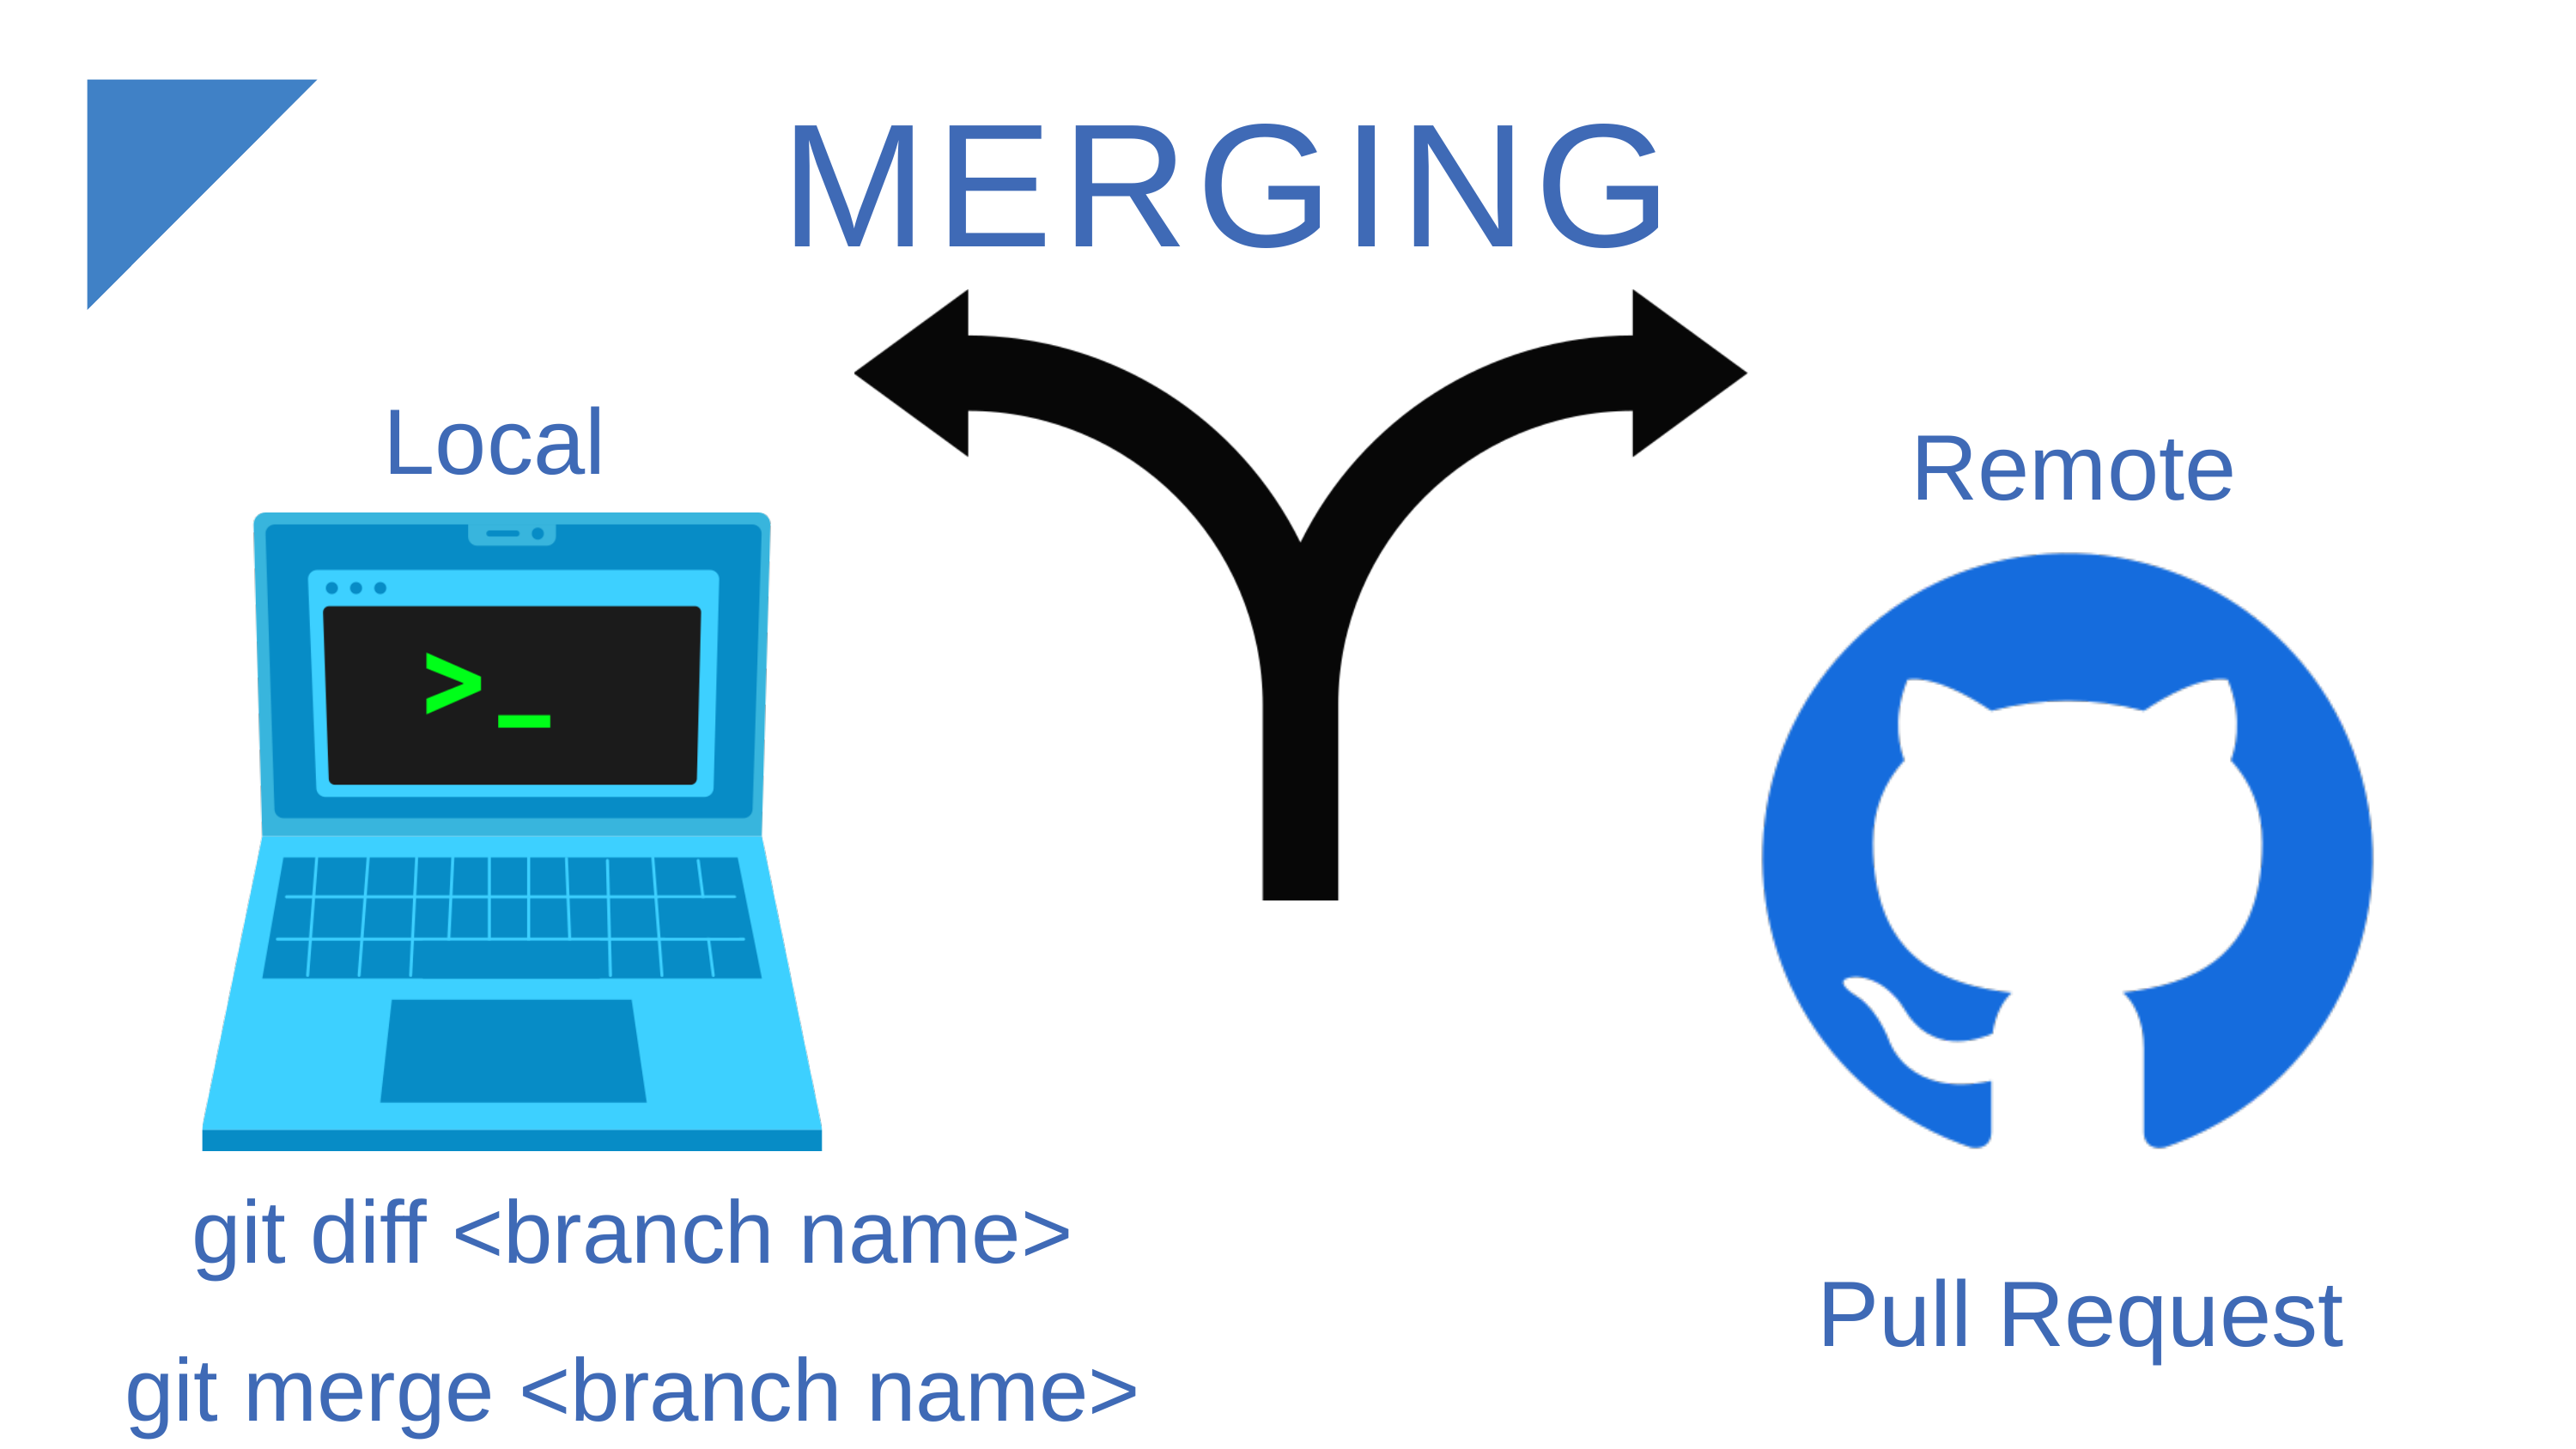

MERGING

Local
Remote

git diff <branch name>
Pull Request
git merge <branch name>